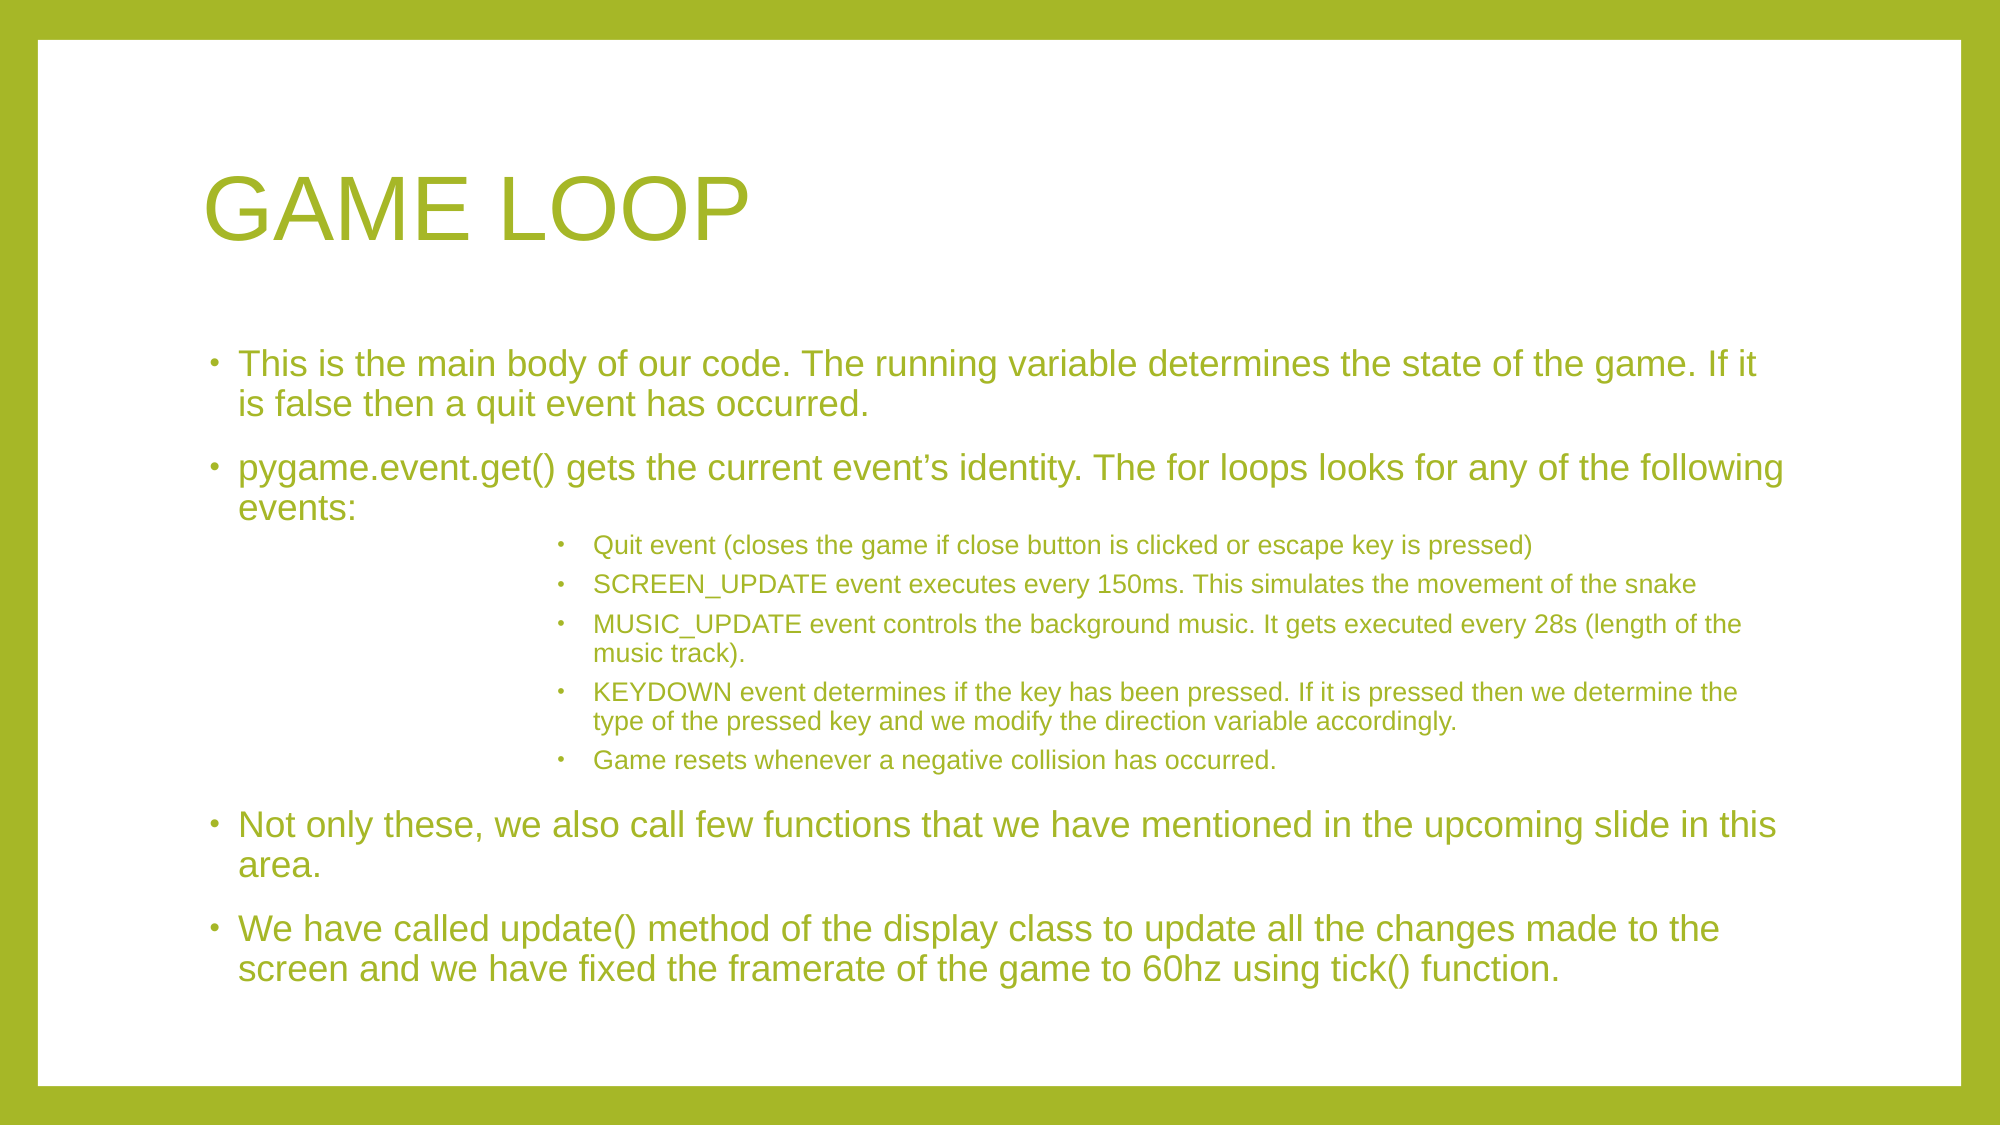

# GAME LOOP
This is the main body of our code. The running variable determines the state of the game. If it is false then a quit event has occurred.
pygame.event.get() gets the current event’s identity. The for loops looks for any of the following events:
Quit event (closes the game if close button is clicked or escape key is pressed)
SCREEN_UPDATE event executes every 150ms. This simulates the movement of the snake
MUSIC_UPDATE event controls the background music. It gets executed every 28s (length of the music track).
KEYDOWN event determines if the key has been pressed. If it is pressed then we determine the type of the pressed key and we modify the direction variable accordingly.
Game resets whenever a negative collision has occurred.
Not only these, we also call few functions that we have mentioned in the upcoming slide in this area.
We have called update() method of the display class to update all the changes made to the screen and we have fixed the framerate of the game to 60hz using tick() function.